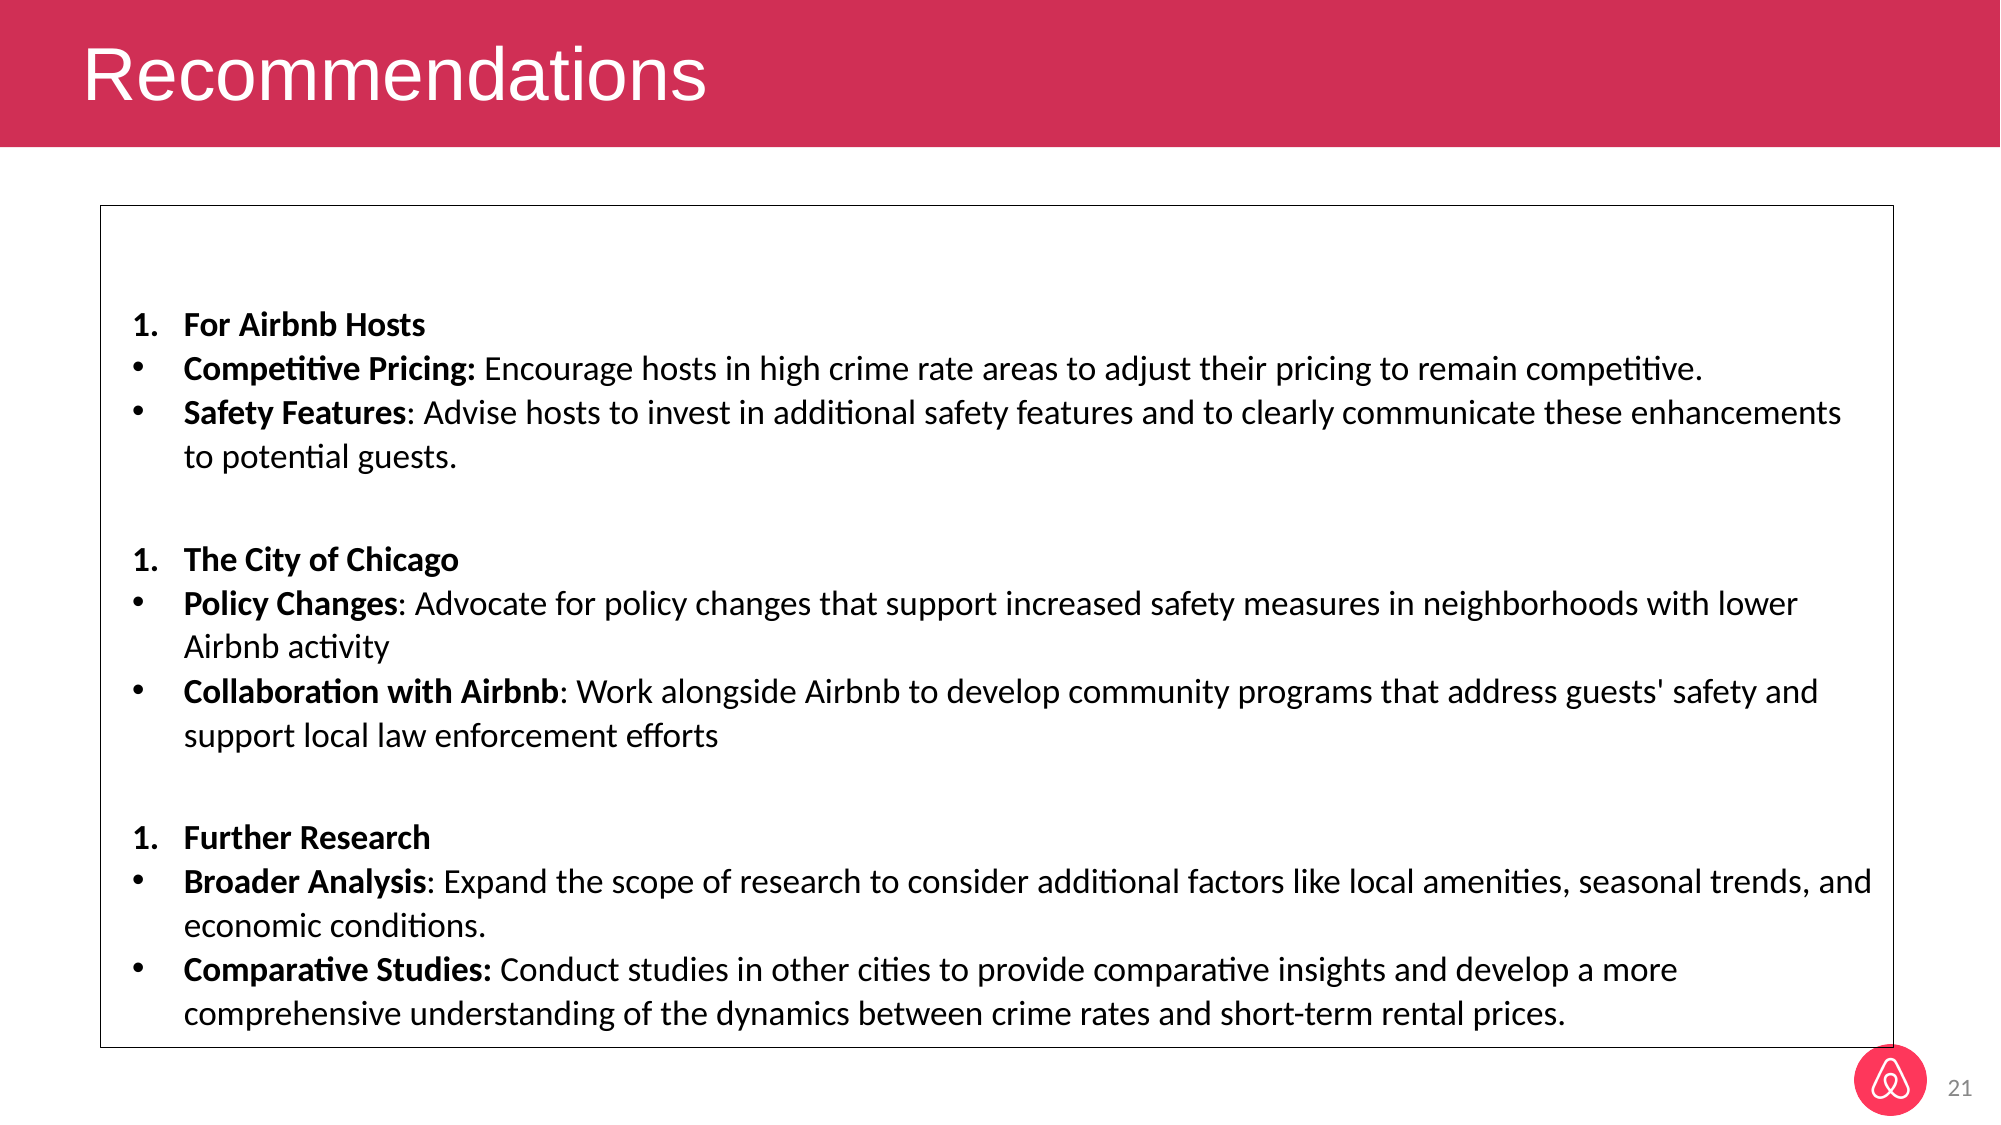

# Recommendations

For Airbnb Hosts
Competitive Pricing: Encourage hosts in high crime rate areas to adjust their pricing to remain competitive.
Safety Features: Advise hosts to invest in additional safety features and to clearly communicate these enhancements to potential guests.

The City of Chicago
Policy Changes: Advocate for policy changes that support increased safety measures in neighborhoods with lower Airbnb activity
Collaboration with Airbnb: Work alongside Airbnb to develop community programs that address guests' safety and support local law enforcement efforts

Further Research
Broader Analysis: Expand the scope of research to consider additional factors like local amenities, seasonal trends, and economic conditions.
Comparative Studies: Conduct studies in other cities to provide comparative insights and develop a more comprehensive understanding of the dynamics between crime rates and short-term rental prices.

21